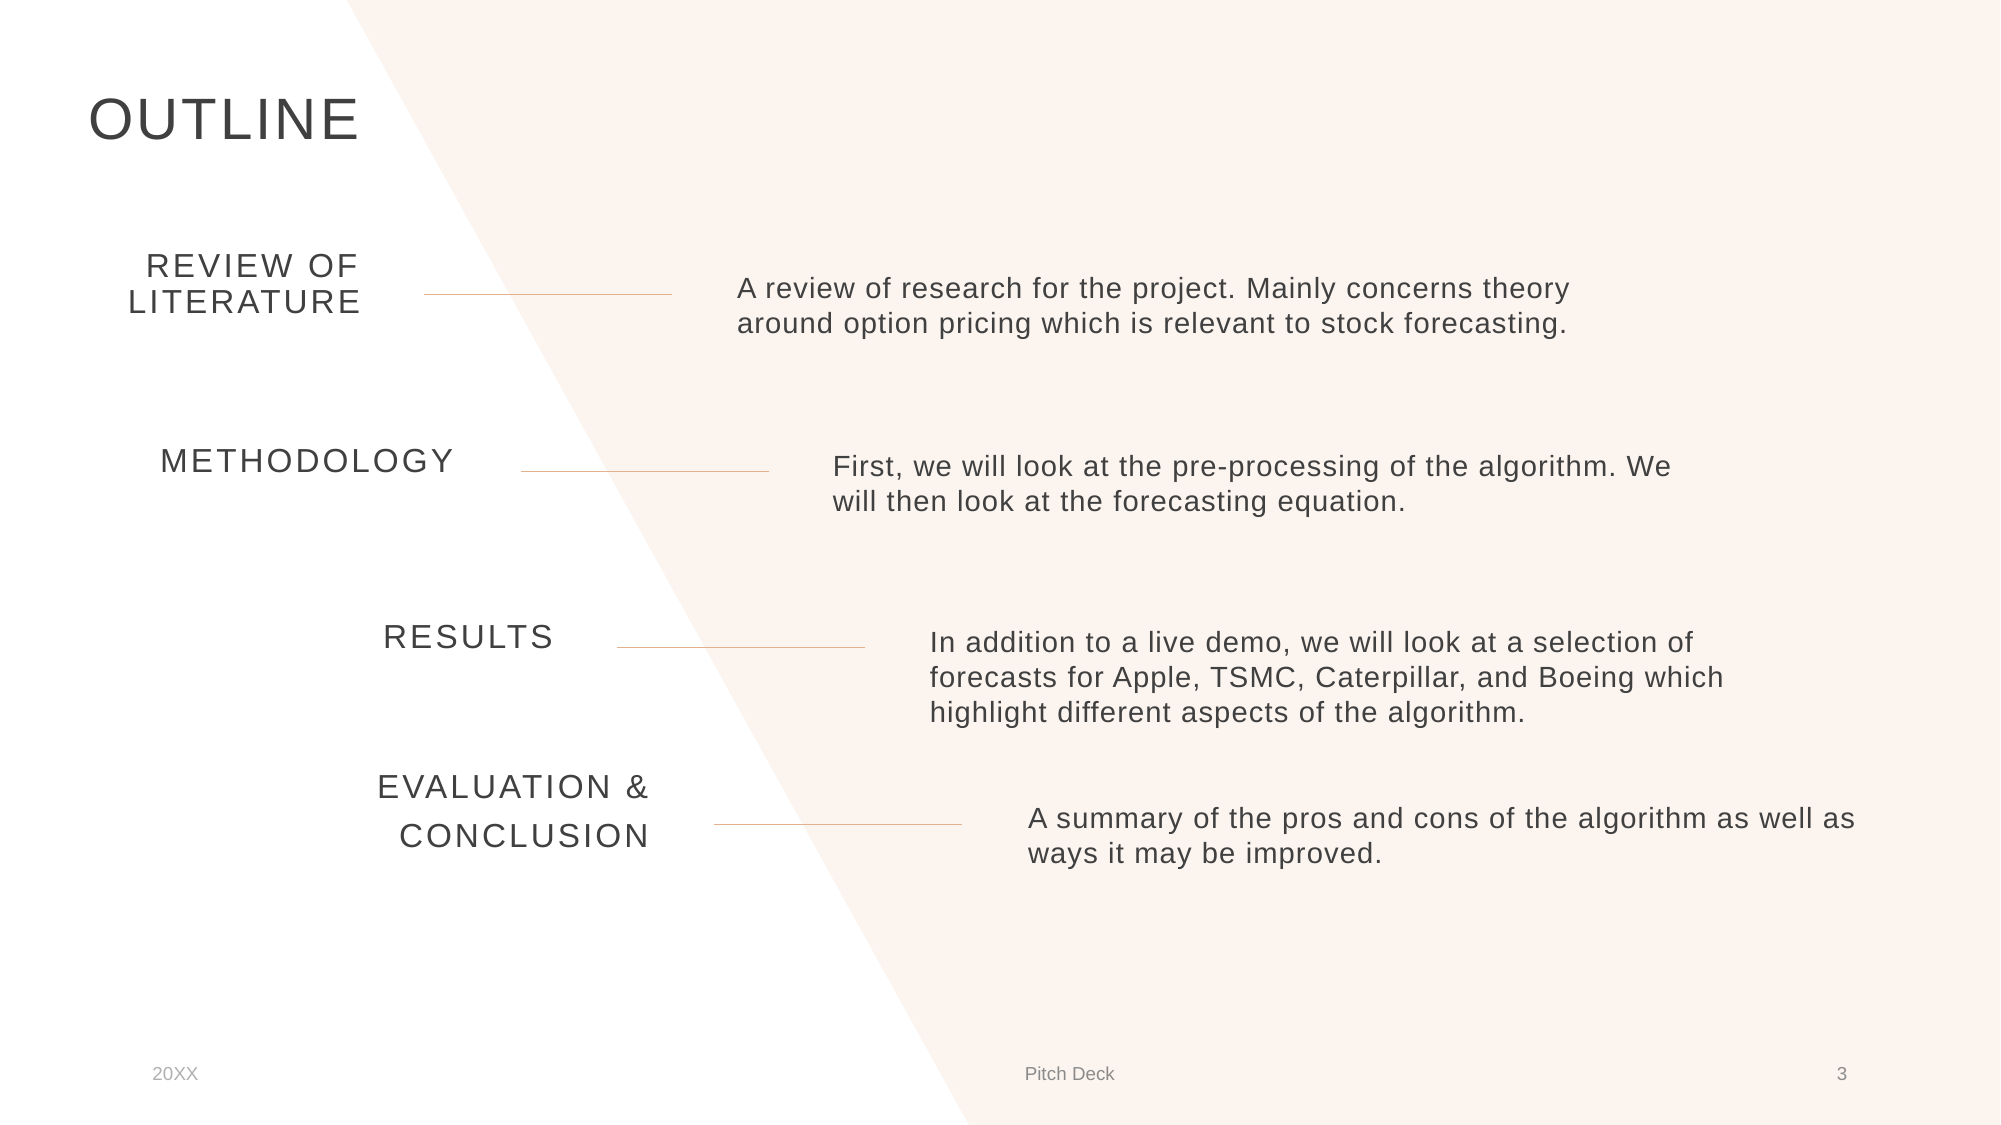

# Outline
Review of Literature
A review of research for the project. Mainly concerns theory around option pricing which is relevant to stock forecasting.
methodology
First, we will look at the pre-processing of the algorithm. We will then look at the forecasting equation.
results
In addition to a live demo, we will look at a selection of forecasts for Apple, TSMC, Caterpillar, and Boeing which highlight different aspects of the algorithm.
Evaluation &
Conclusion
A summary of the pros and cons of the algorithm as well as ways it may be improved.
20XX
Pitch Deck
3